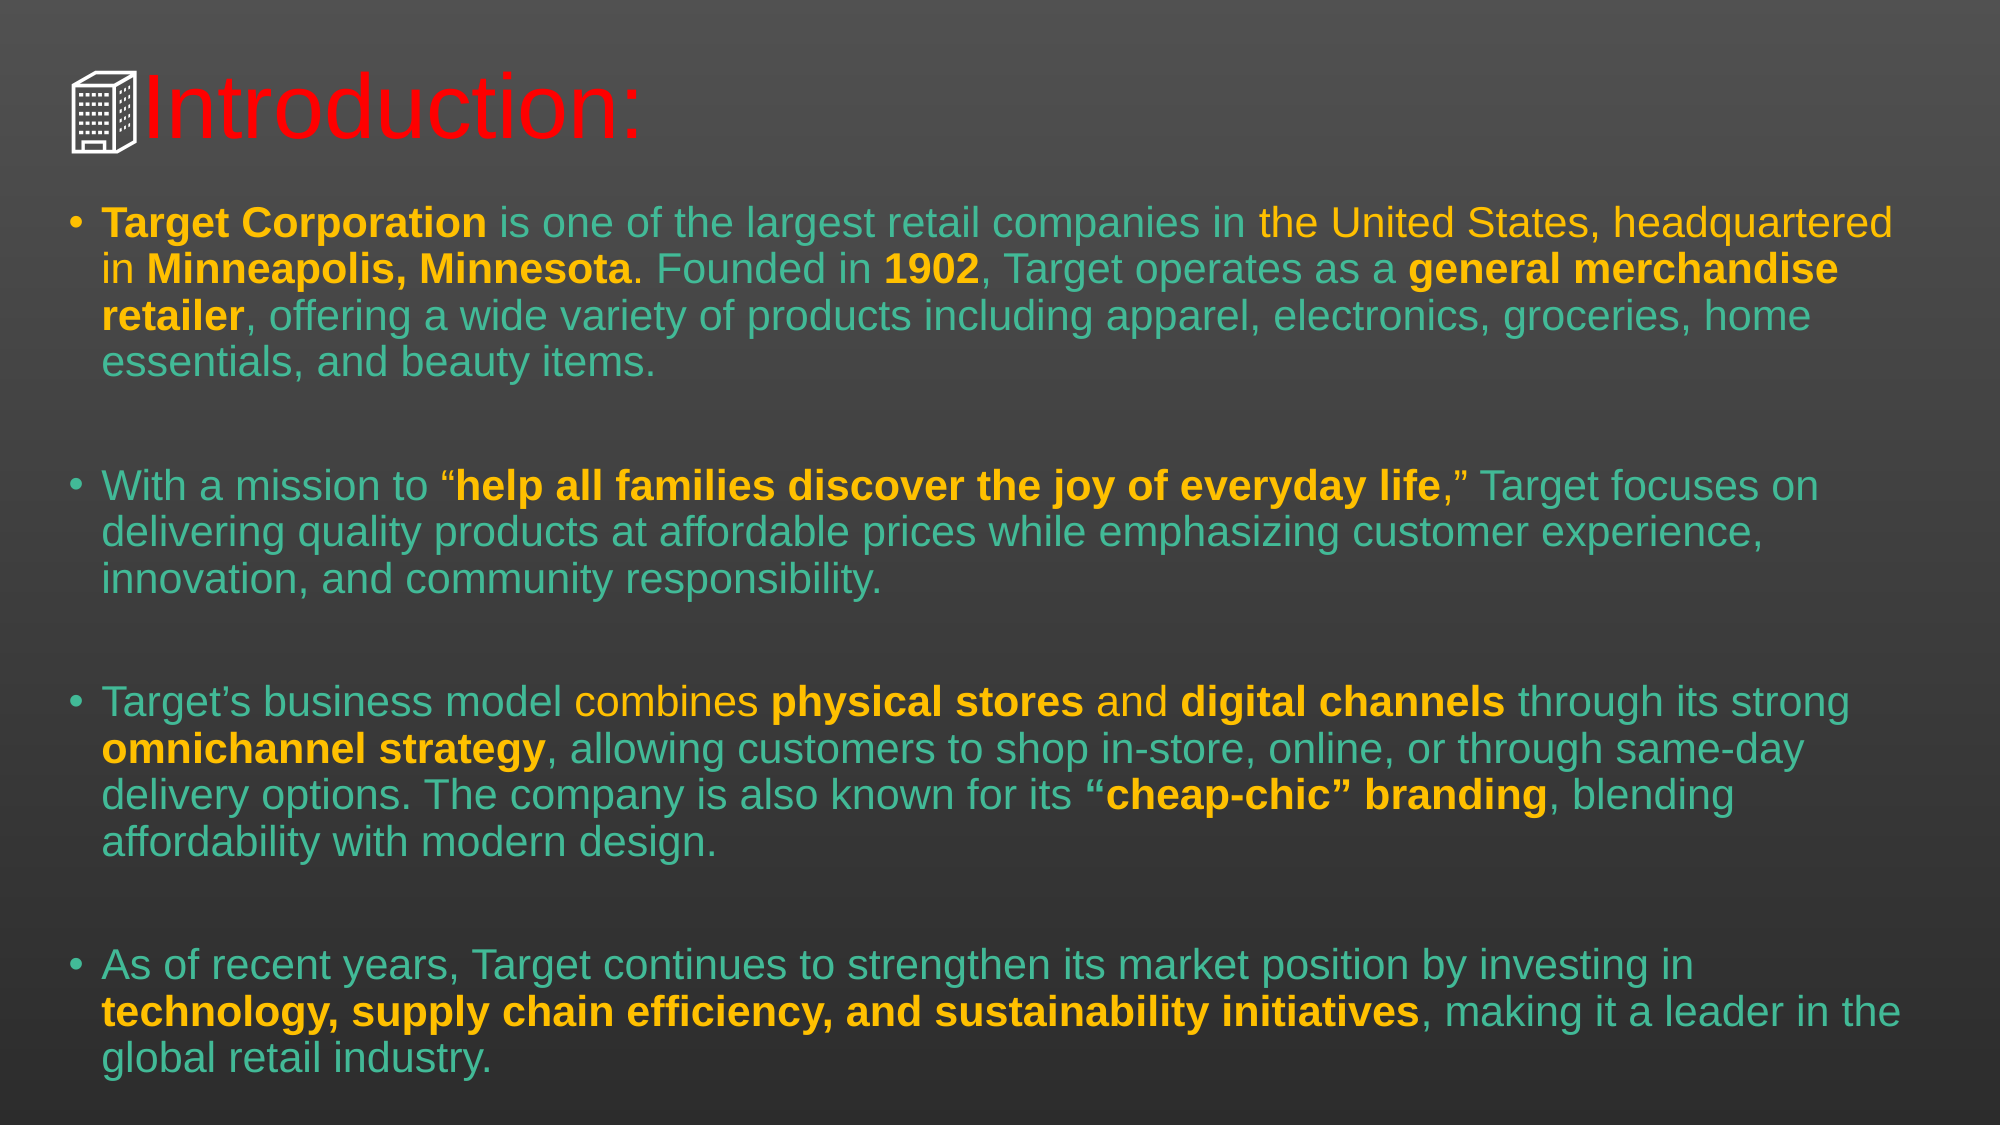

# 🏢Introduction:
Target Corporation is one of the largest retail companies in the United States, headquartered in Minneapolis, Minnesota. Founded in 1902, Target operates as a general merchandise retailer, offering a wide variety of products including apparel, electronics, groceries, home essentials, and beauty items.

With a mission to “help all families discover the joy of everyday life,” Target focuses on delivering quality products at affordable prices while emphasizing customer experience, innovation, and community responsibility.

Target’s business model combines physical stores and digital channels through its strong omnichannel strategy, allowing customers to shop in-store, online, or through same-day delivery options. The company is also known for its “cheap-chic” branding, blending affordability with modern design.

As of recent years, Target continues to strengthen its market position by investing in technology, supply chain efficiency, and sustainability initiatives, making it a leader in the global retail industry.